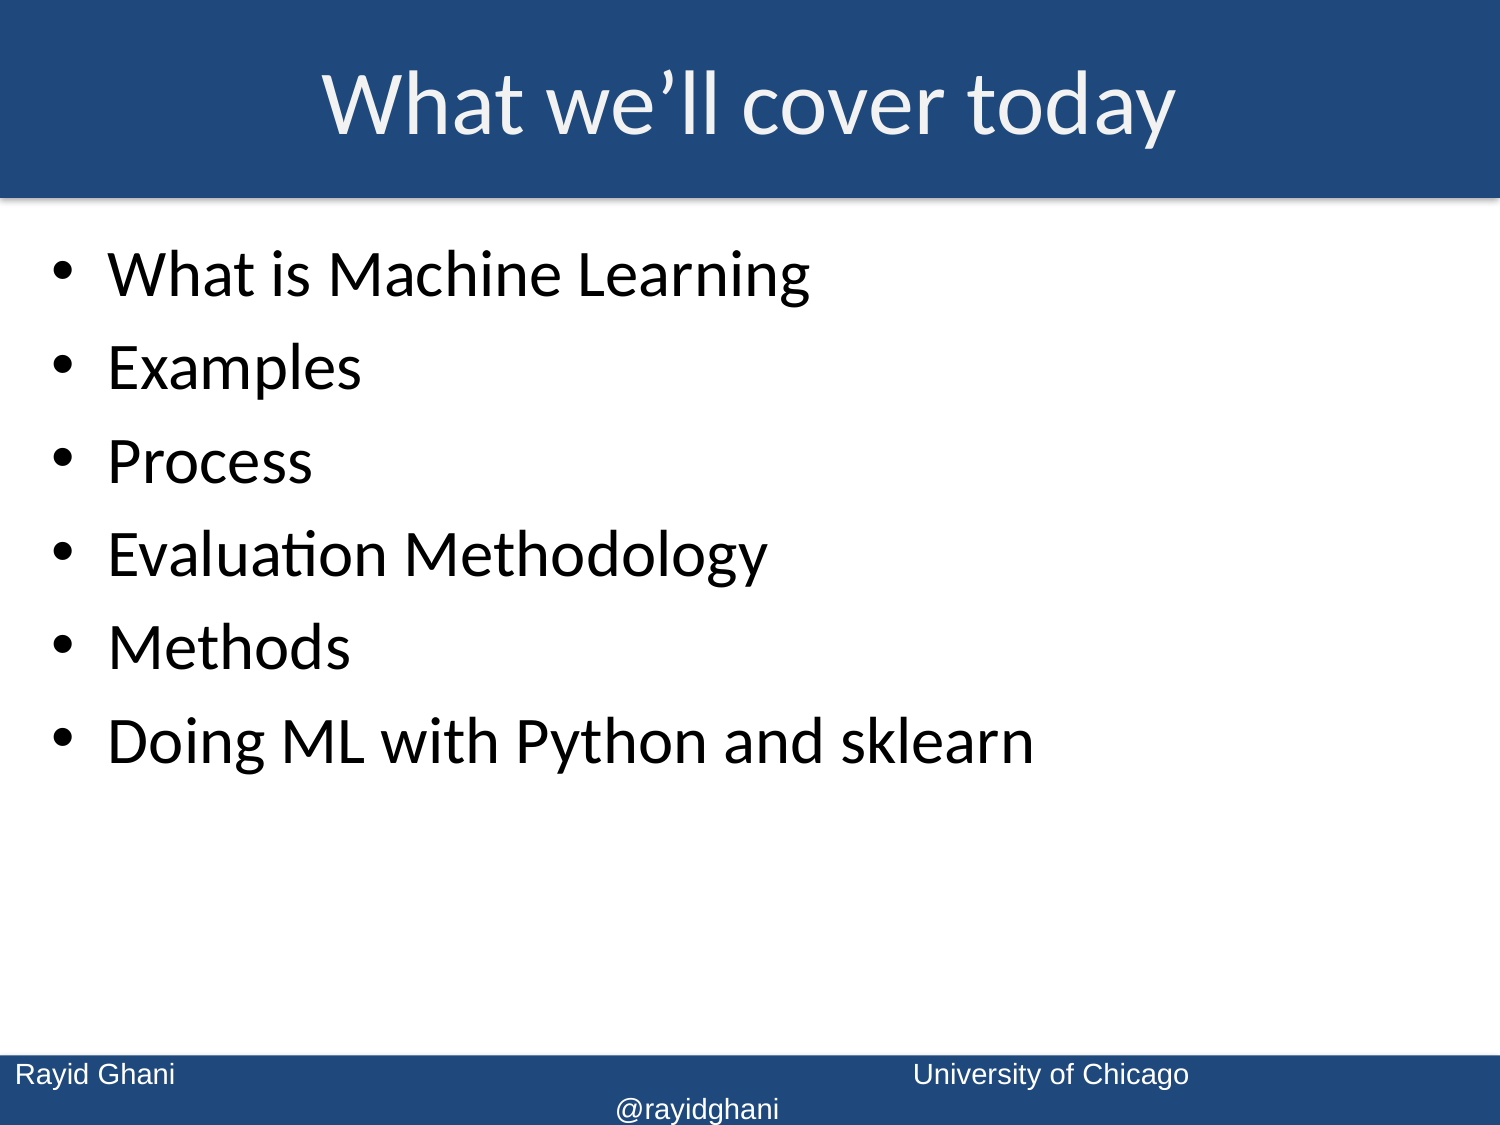

# What we’ll cover today
What is Machine Learning
Examples
Process
Evaluation Methodology
Methods
Doing ML with Python and sklearn